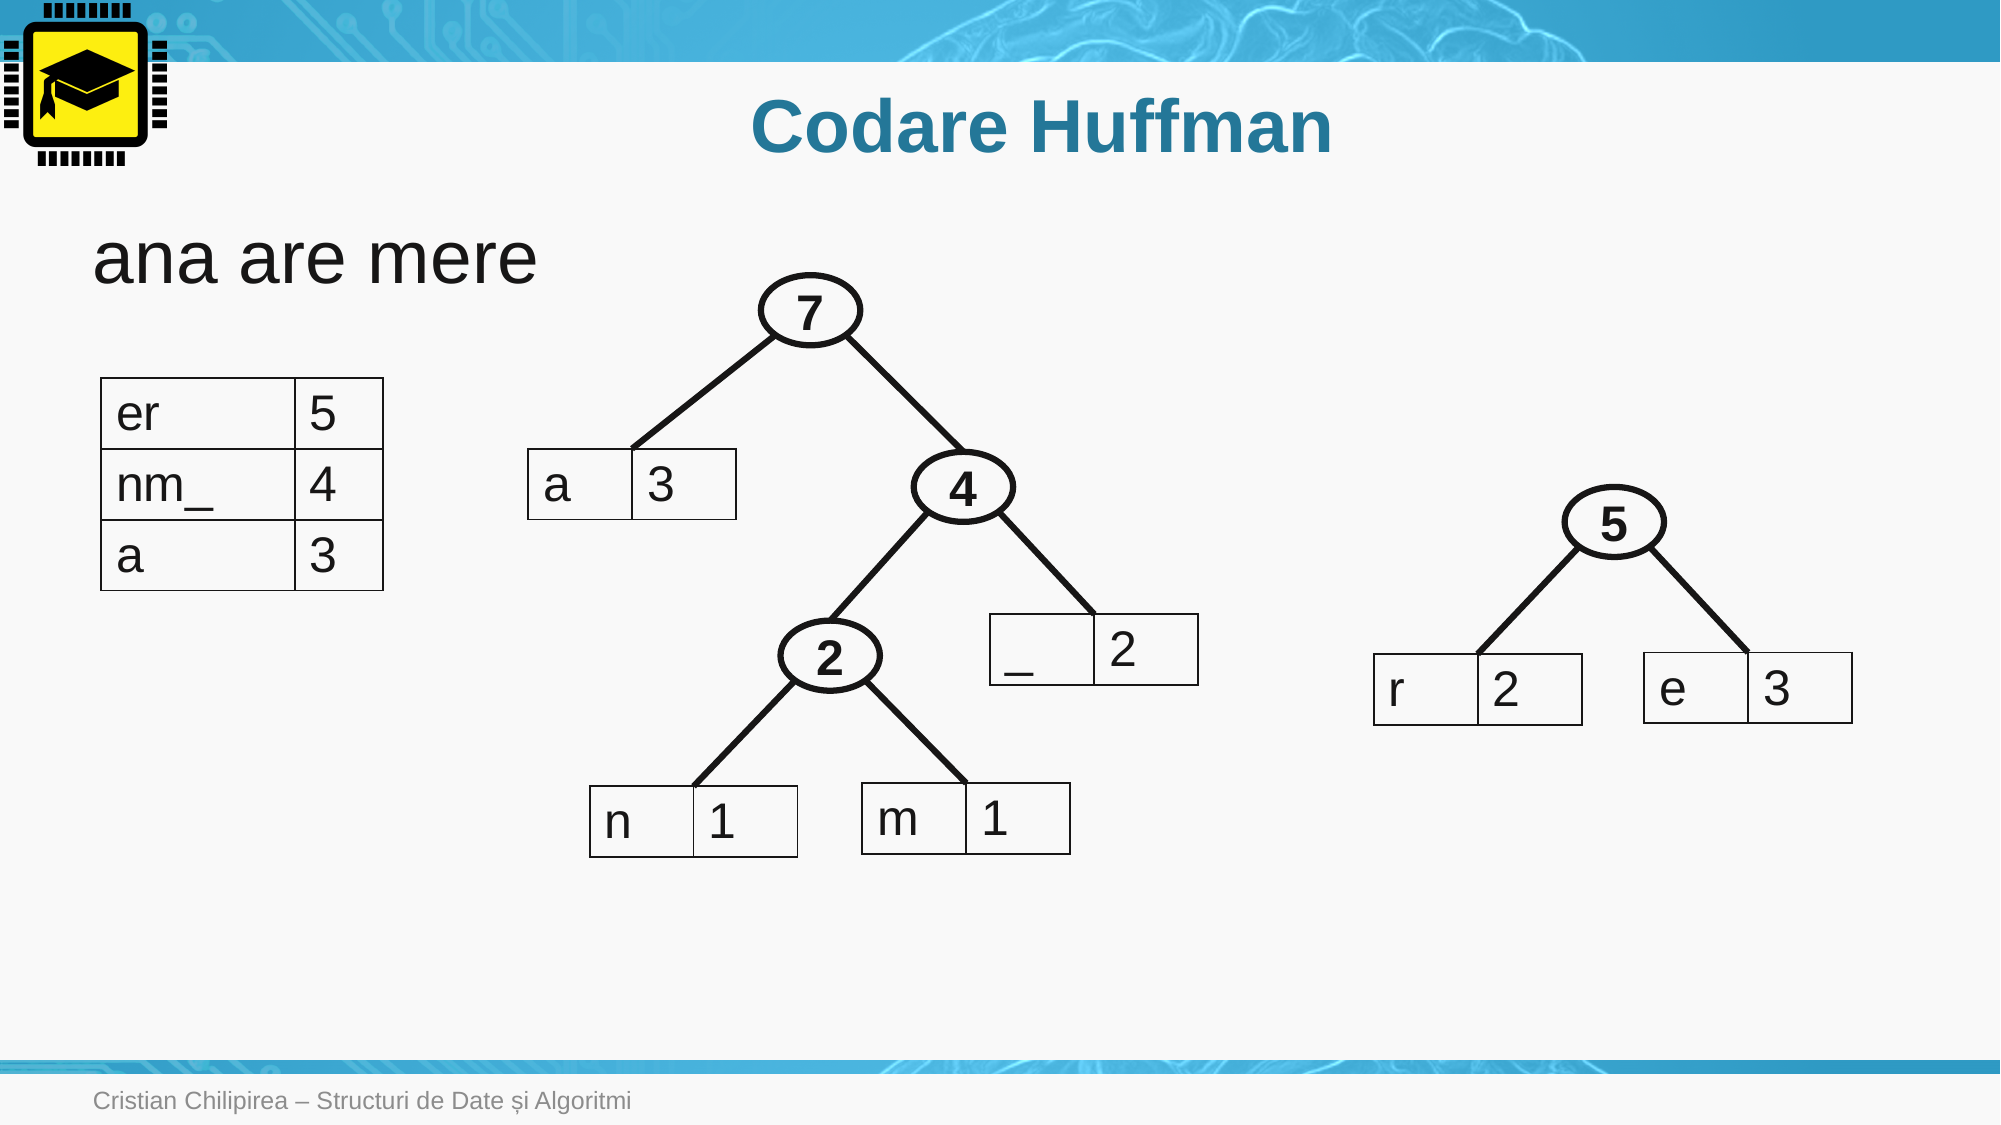

# Codare Huffman
ana are mere

7
| er | 5 |
| --- | --- |
| nm\_ | 4 |
| a | 3 |
| a | 3 |
| --- | --- |
4
5
| \_ | 2 |
| --- | --- |
2
| e | 3 |
| --- | --- |
| r | 2 |
| --- | --- |
| m | 1 |
| --- | --- |
| n | 1 |
| --- | --- |
Cristian Chilipirea – Structuri de Date și Algoritmi